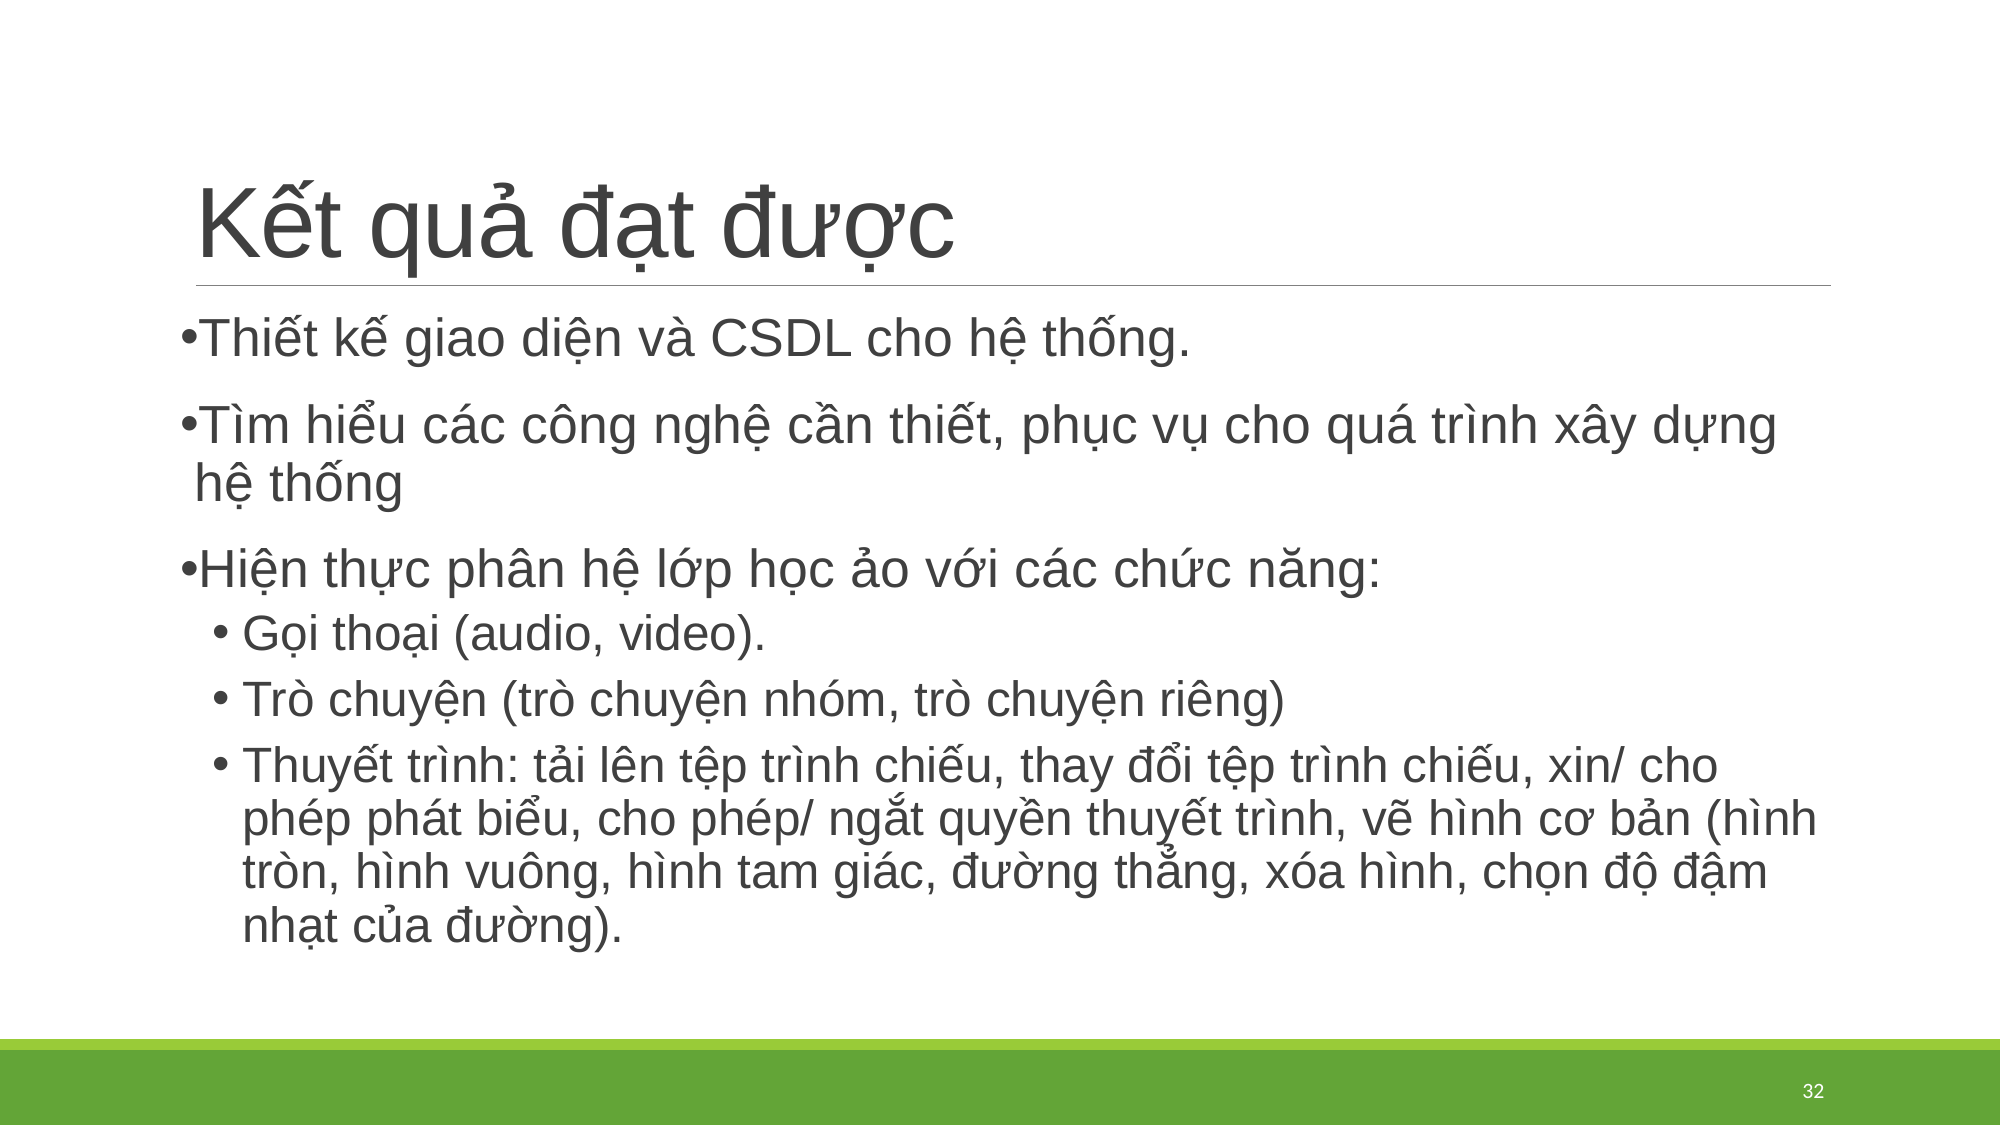

# Kết quả đạt được
Thiết kế giao diện và CSDL cho hệ thống.
Tìm hiểu các công nghệ cần thiết, phục vụ cho quá trình xây dựng hệ thống
Hiện thực phân hệ lớp học ảo với các chức năng:
Gọi thoại (audio, video).
Trò chuyện (trò chuyện nhóm, trò chuyện riêng)
Thuyết trình: tải lên tệp trình chiếu, thay đổi tệp trình chiếu, xin/ cho phép phát biểu, cho phép/ ngắt quyền thuyết trình, vẽ hình cơ bản (hình tròn, hình vuông, hình tam giác, đường thẳng, xóa hình, chọn độ đậm nhạt của đường).

32